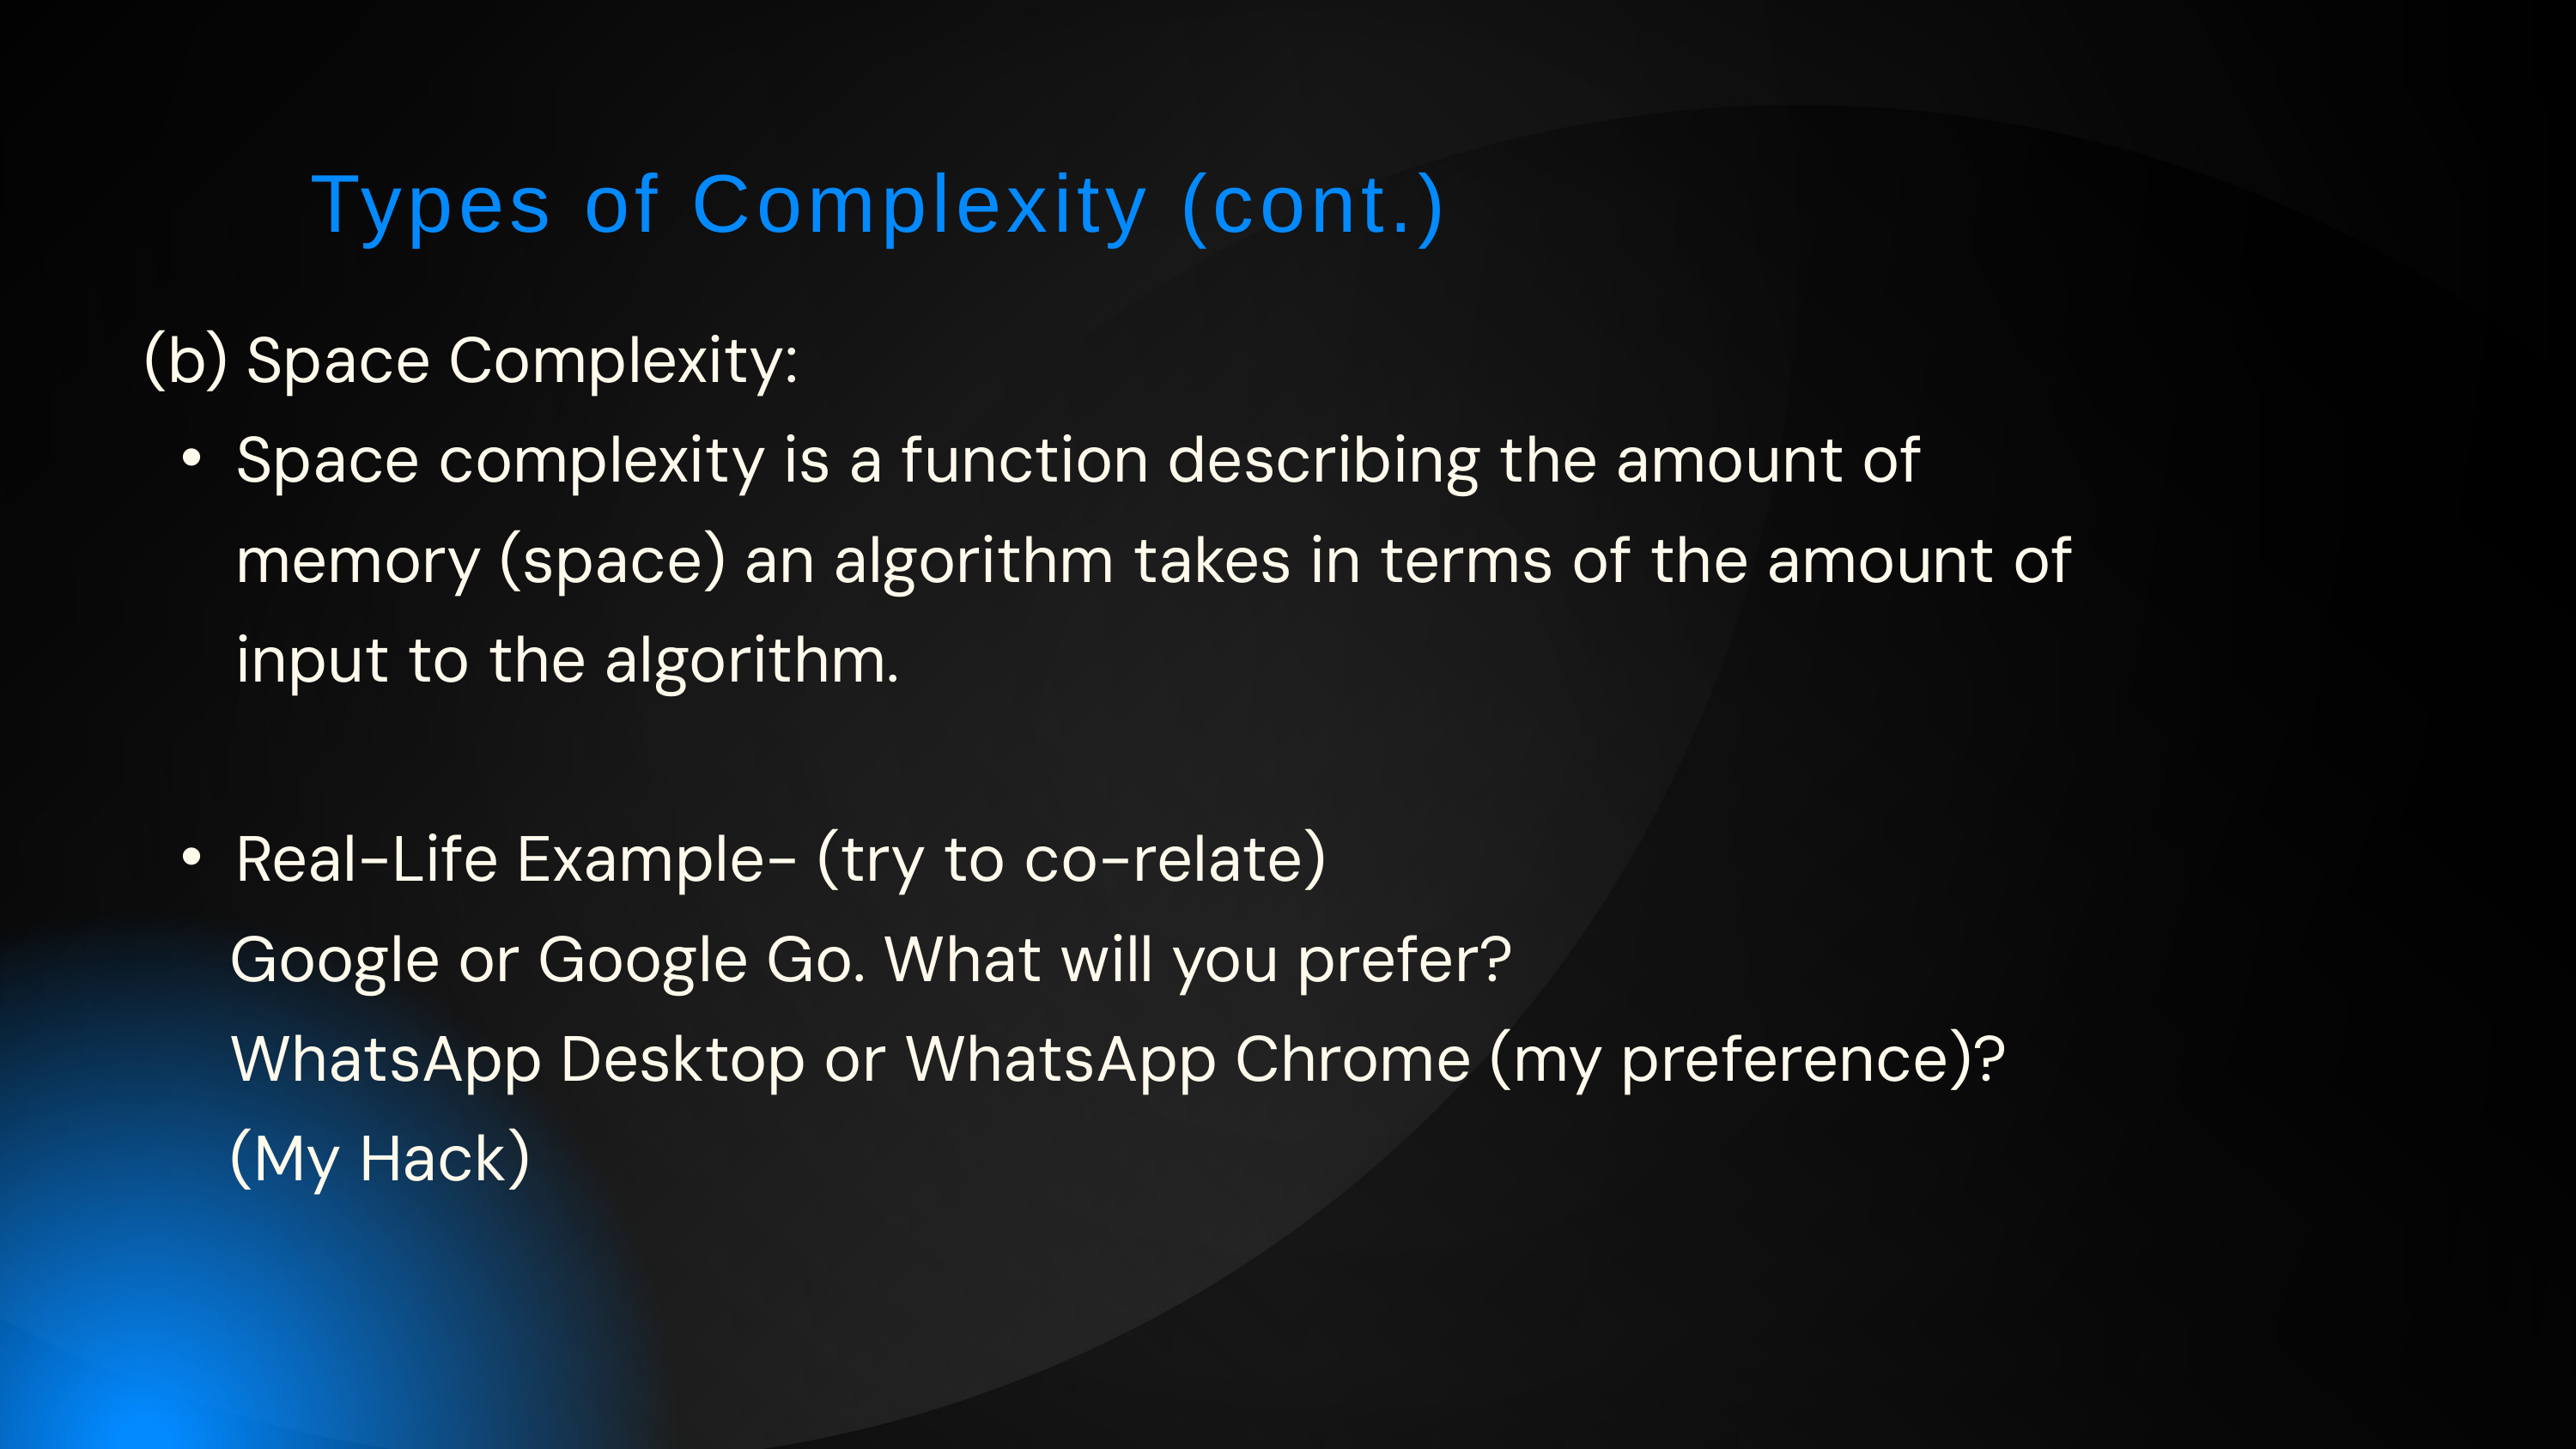

Types of Complexity (cont.)
 (b) Space Complexity:
Space complexity is a function describing the amount of memory (space) an algorithm takes in terms of the amount of input to the algorithm.

Real-Life Example- (try to co-relate)
      Google or Google Go. What will you prefer?
      WhatsApp Desktop or WhatsApp Chrome (my preference)?
      (My Hack)